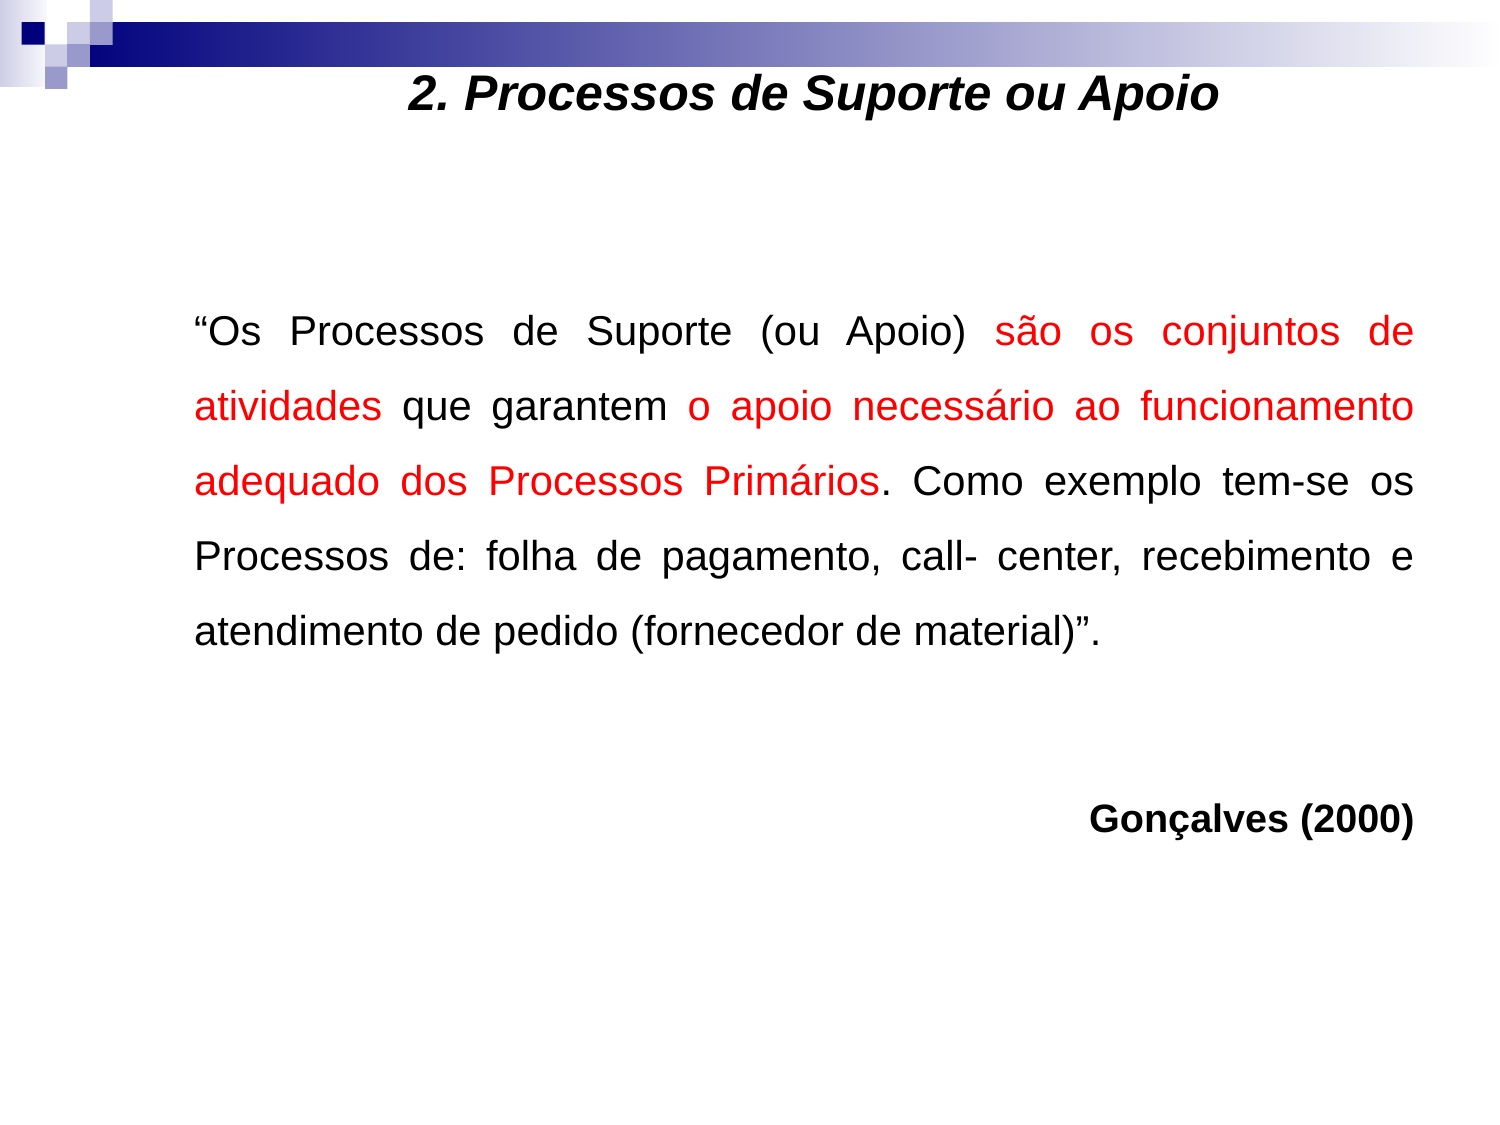

# 2. Processos de Suporte ou Apoio

	“Os Processos de Suporte (ou Apoio) são os conjuntos de atividades que garantem o apoio necessário ao funcionamento adequado dos Processos Primários. Como exemplo tem-se os Processos de: folha de pagamento, call- center, recebimento e atendimento de pedido (fornecedor de material)”.

Gonçalves (2000)